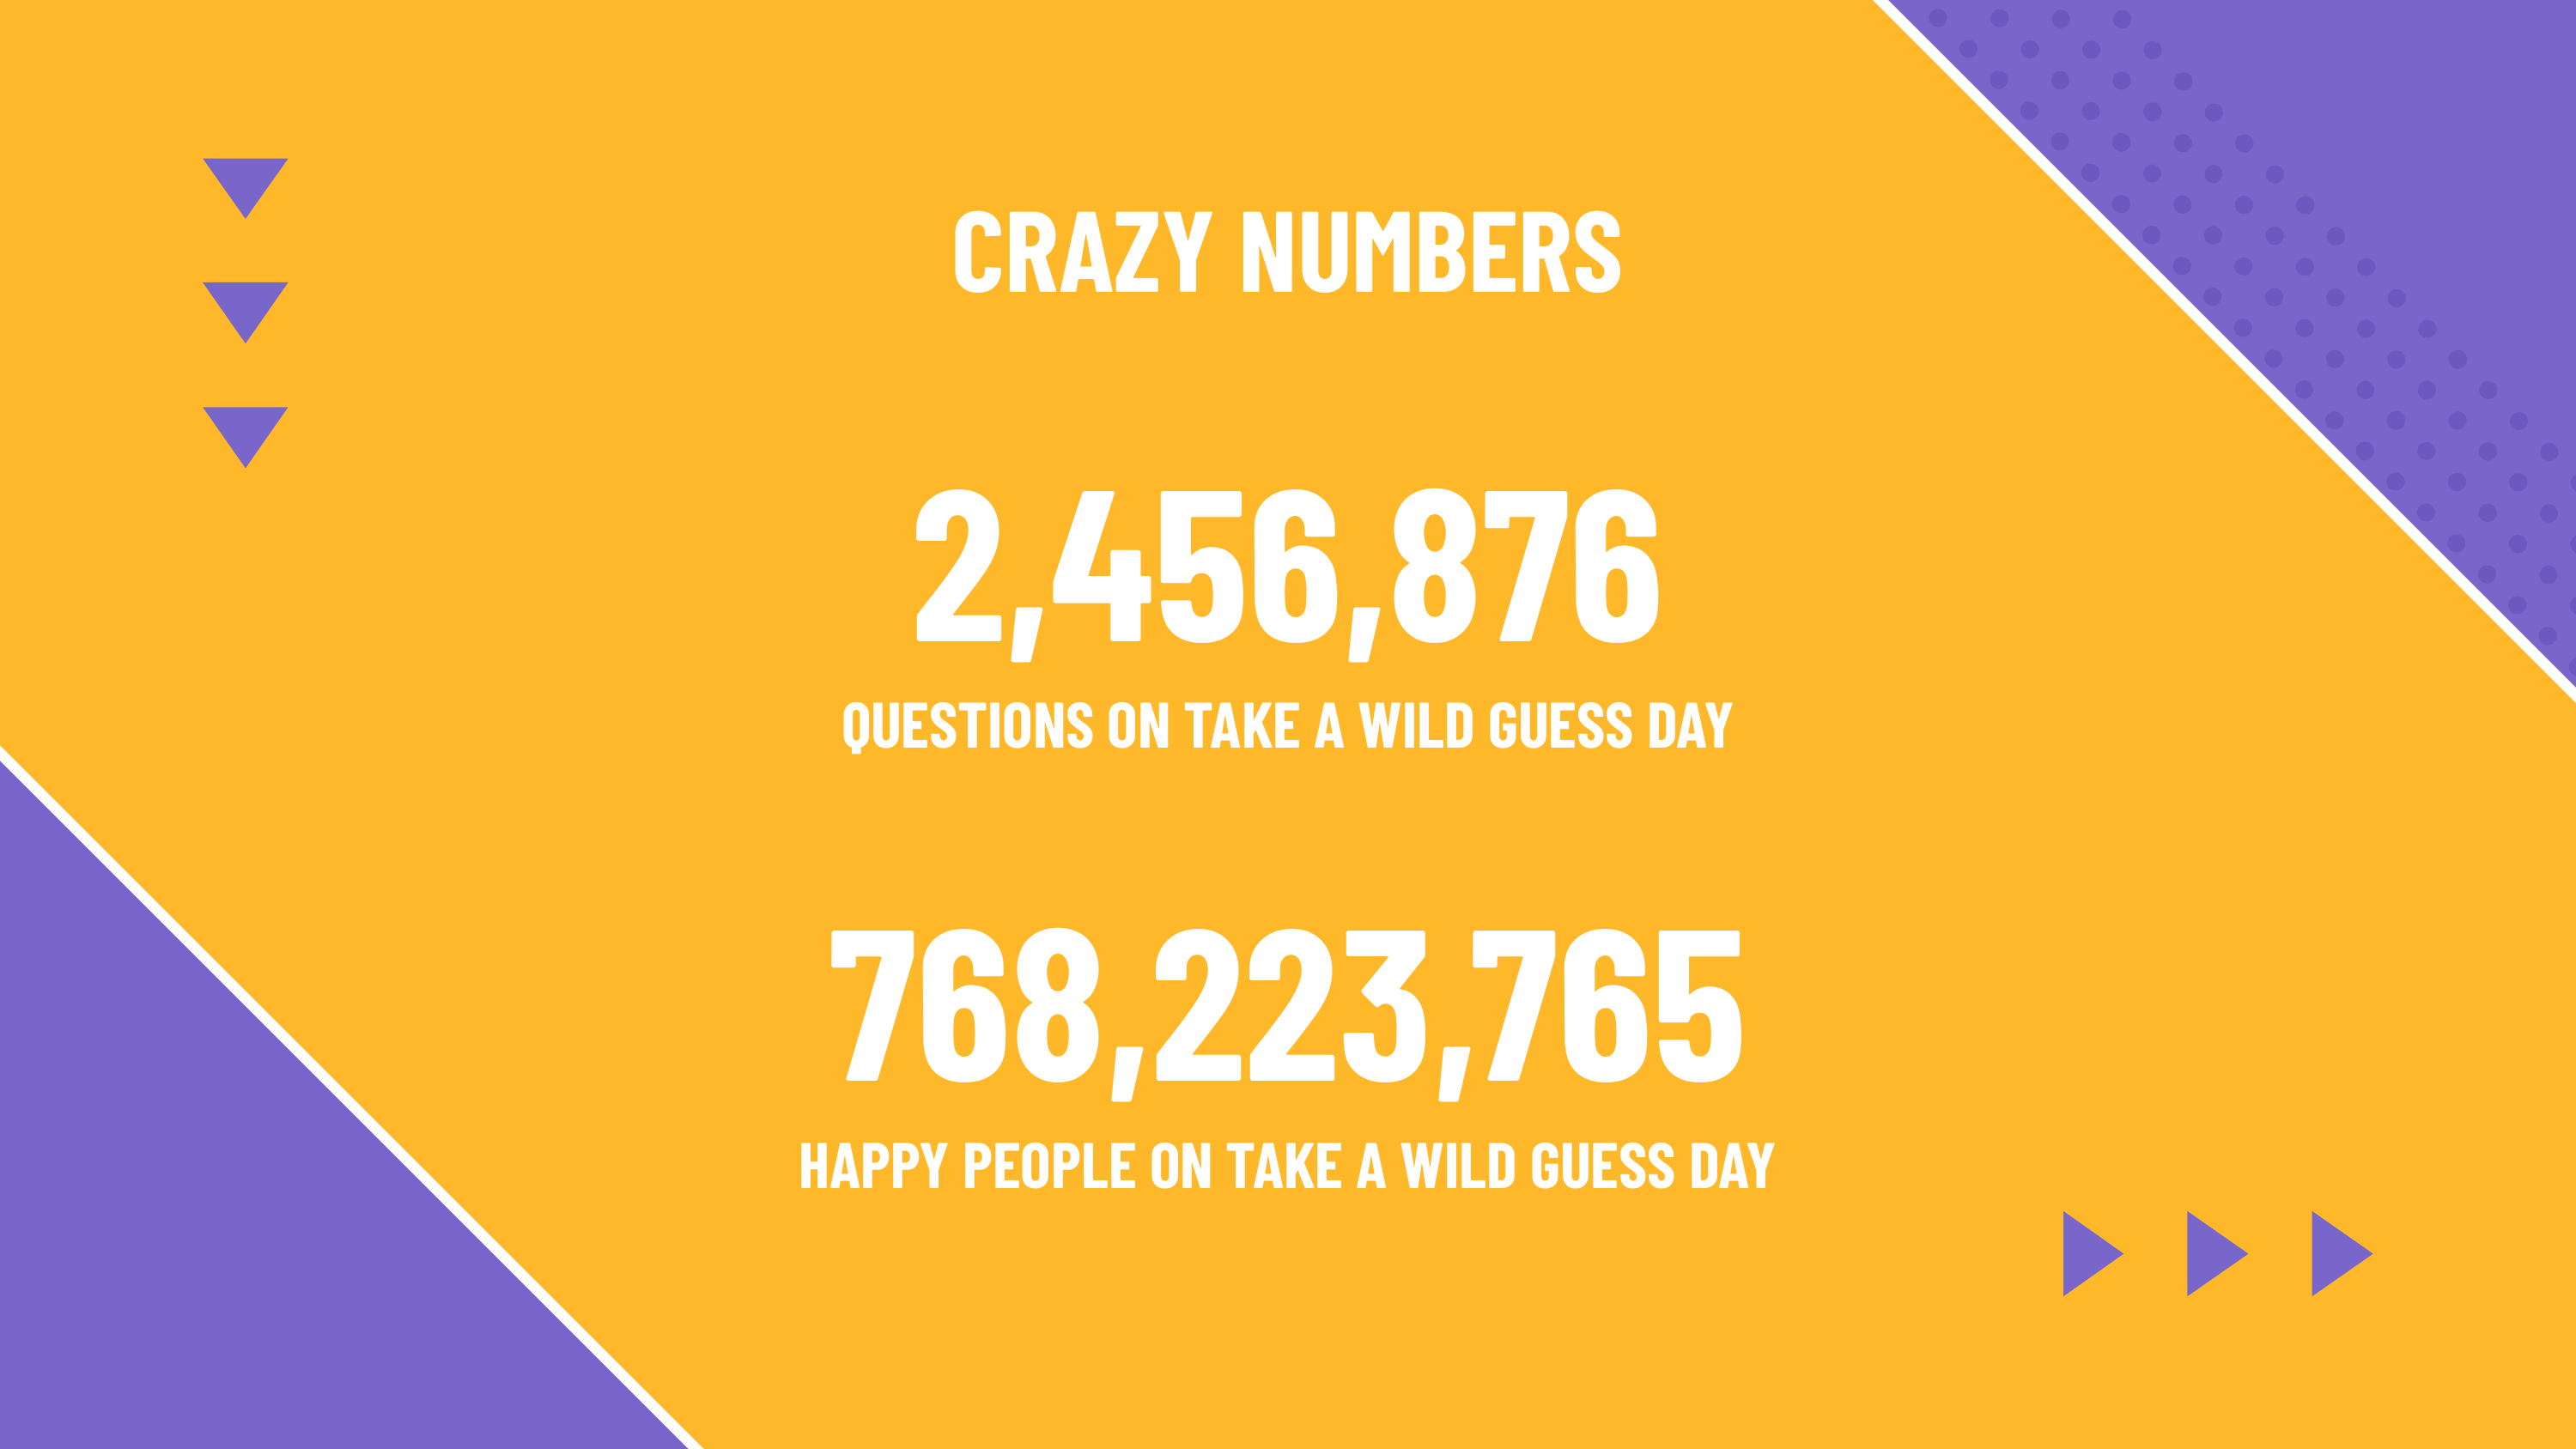

CRAZY NUMBERS
# 2,456,876
QUESTIONS ON TAKE A WILD GUESS DAY
768,223,765
HAPPY PEOPLE ON TAKE A WILD GUESS DAY